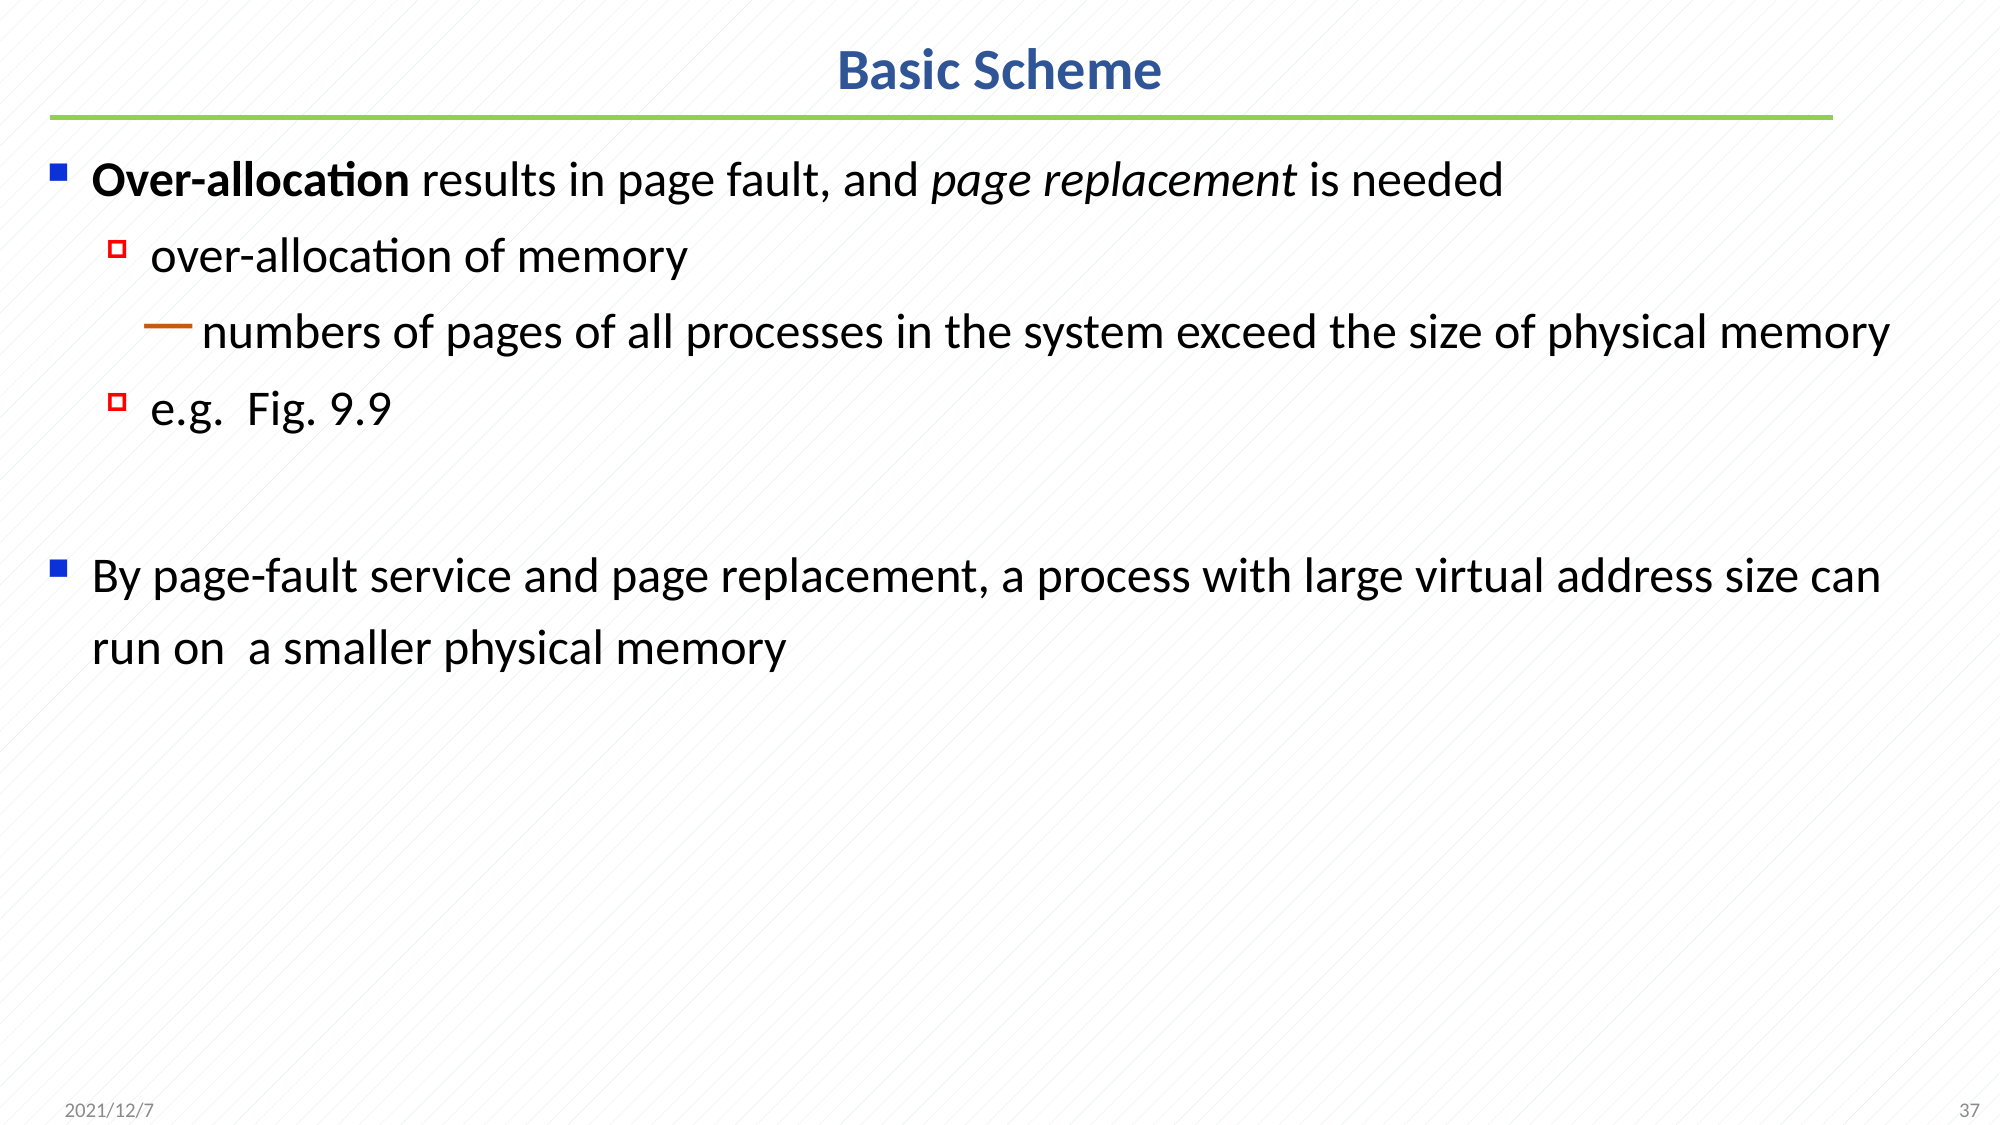

# Basic Scheme
Over-allocation results in page fault, and page replacement is needed
over-allocation of memory
numbers of pages of all processes in the system exceed the size of physical memory
e.g.  Fig. 9.9

By page-fault service and page replacement, a process with large virtual address size can run on  a smaller physical memory

37
2021/12/7